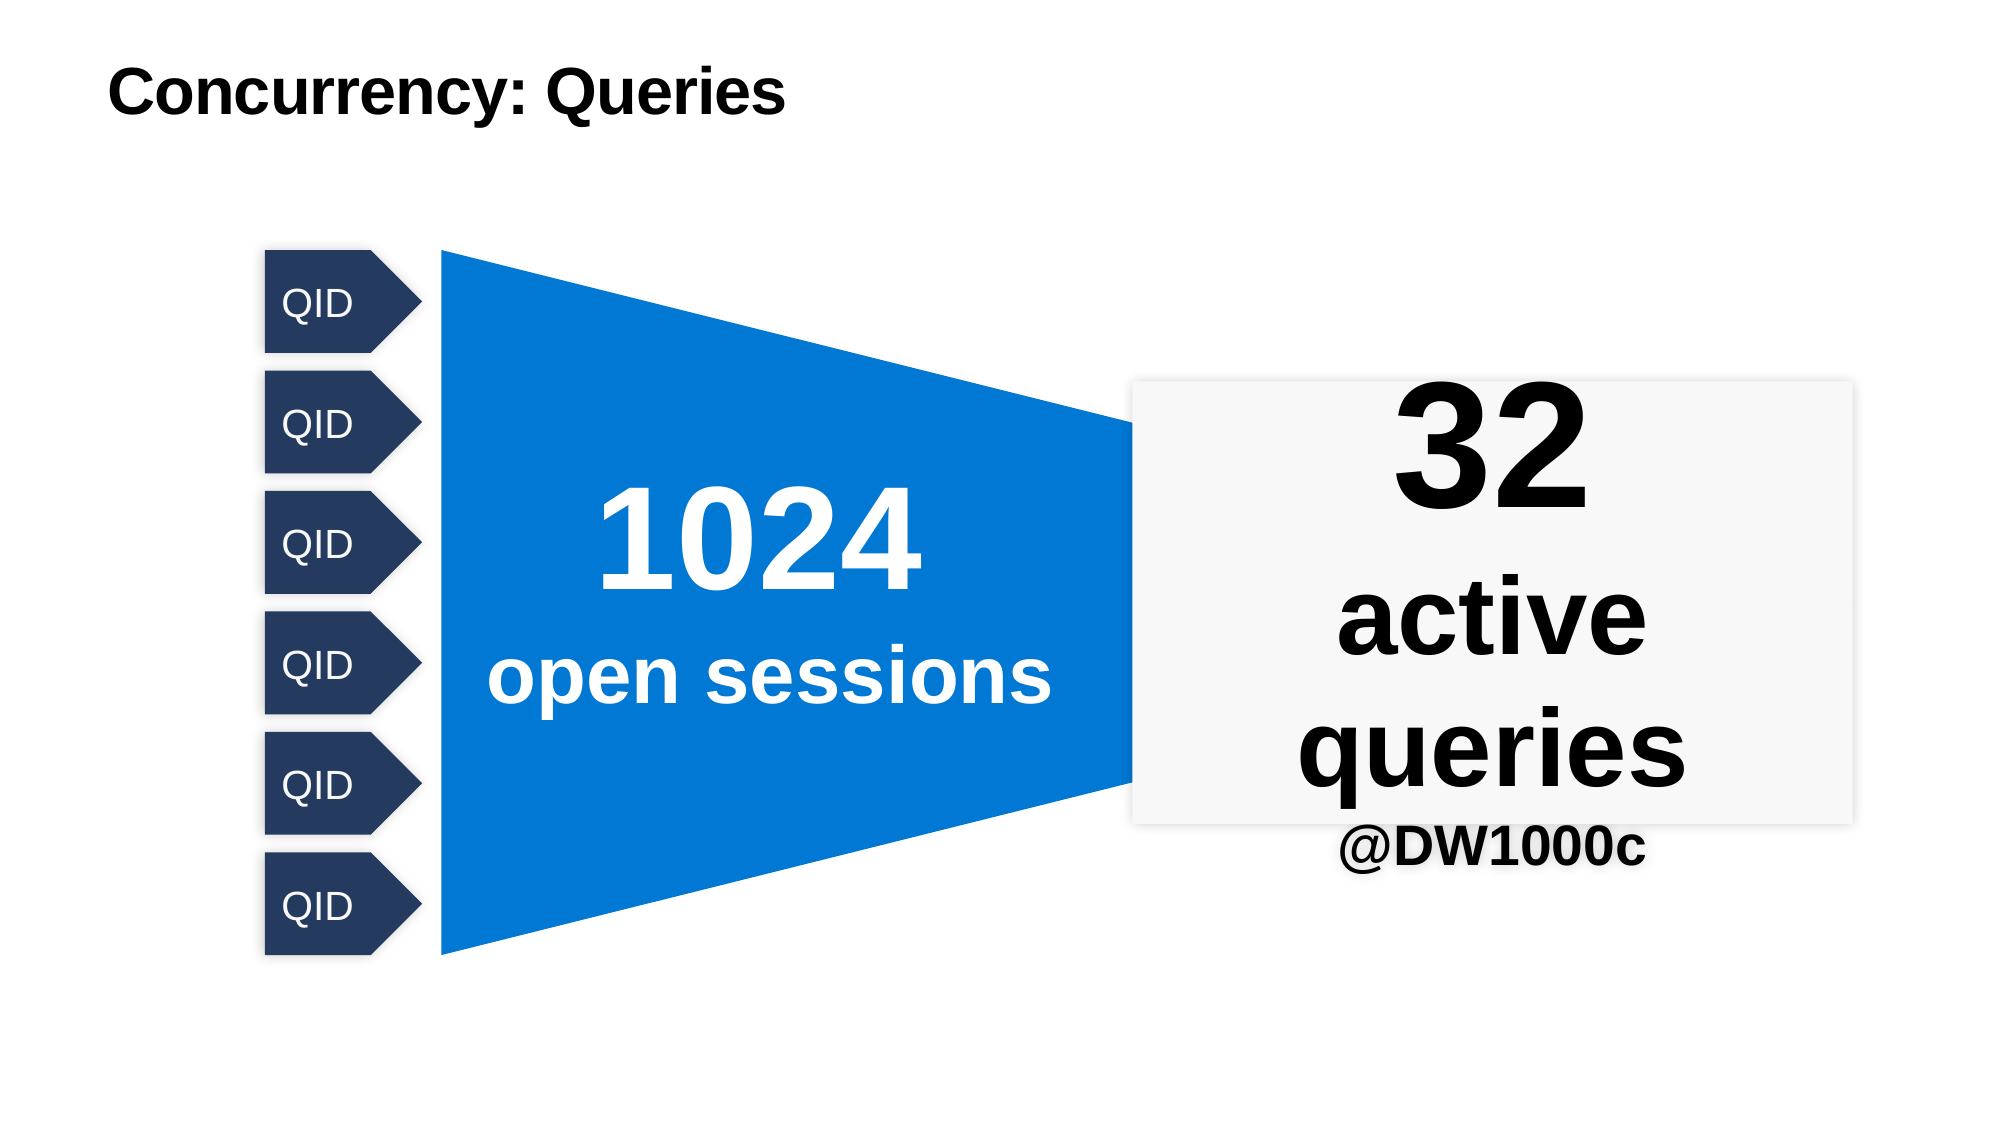

# Concurrency: Queries
QID
QID
QID
QID
QID
QID

32
active queries
@DW1000c
1024
open sessions